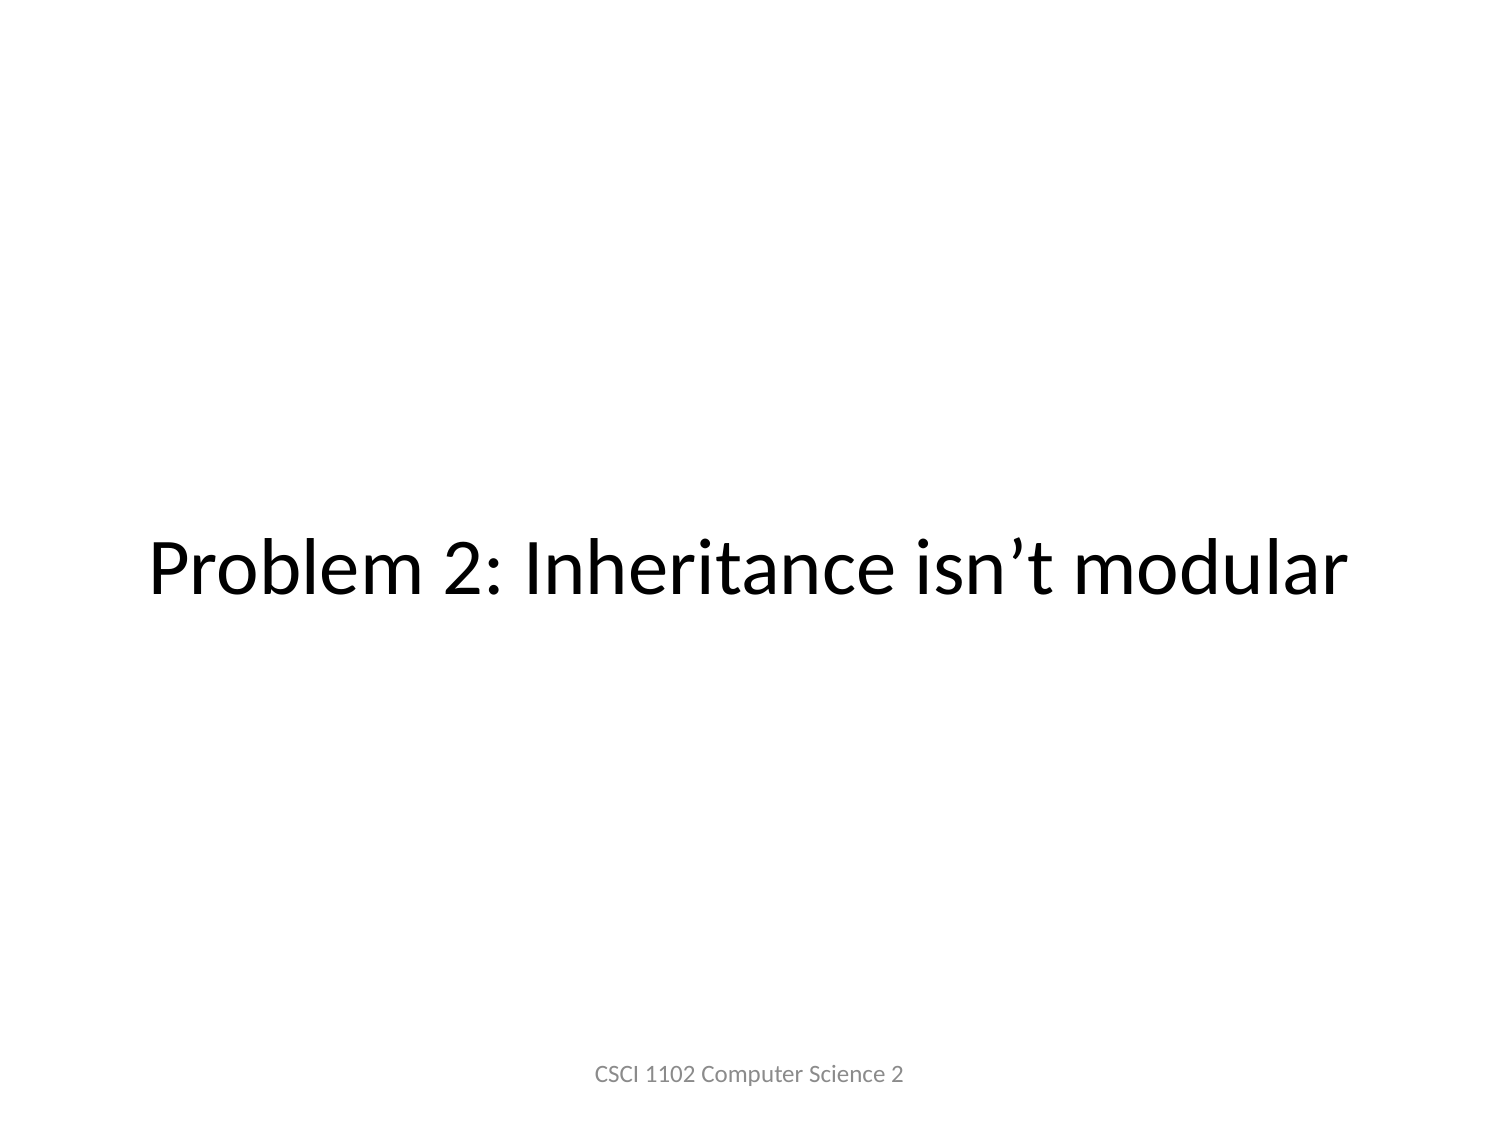

# Problem 2: Inheritance isn’t modular
CSCI 1102 Computer Science 2